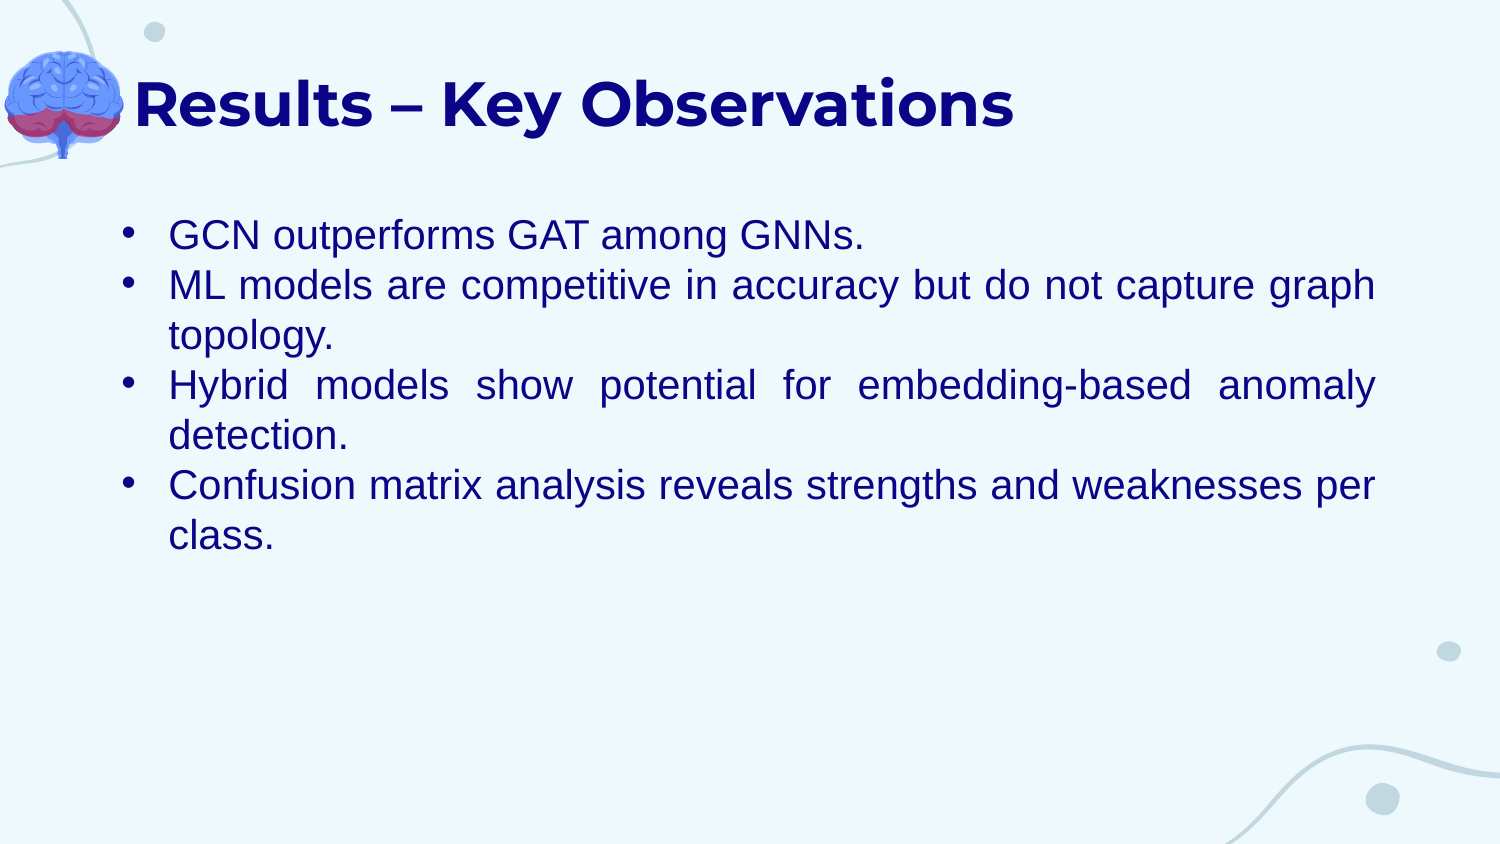

# Results – Key Observations

GCN outperforms GAT among GNNs.
ML models are competitive in accuracy but do not capture graph topology.
Hybrid models show potential for embedding-based anomaly detection.
Confusion matrix analysis reveals strengths and weaknesses per class.